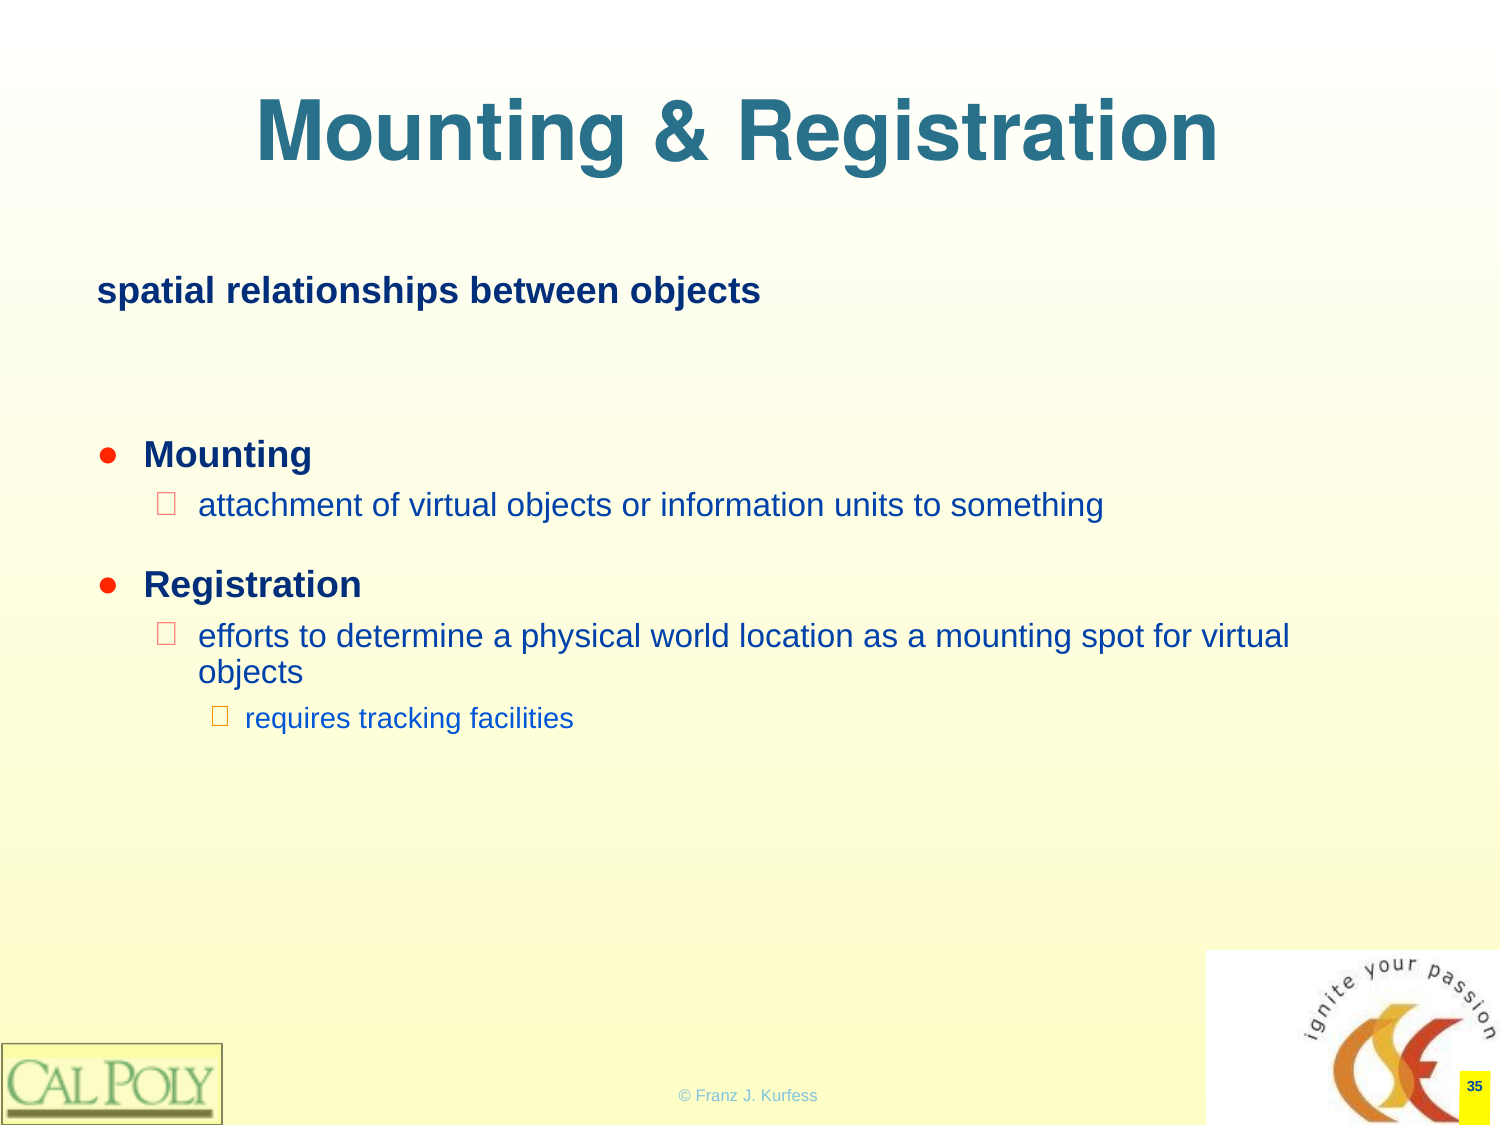

# Mounting & Registration
spatial relationships between objects

Mounting
attachment of virtual objects or information units to something
Registration
efforts to determine a physical world location as a mounting spot for virtual objects
requires tracking facilities
35